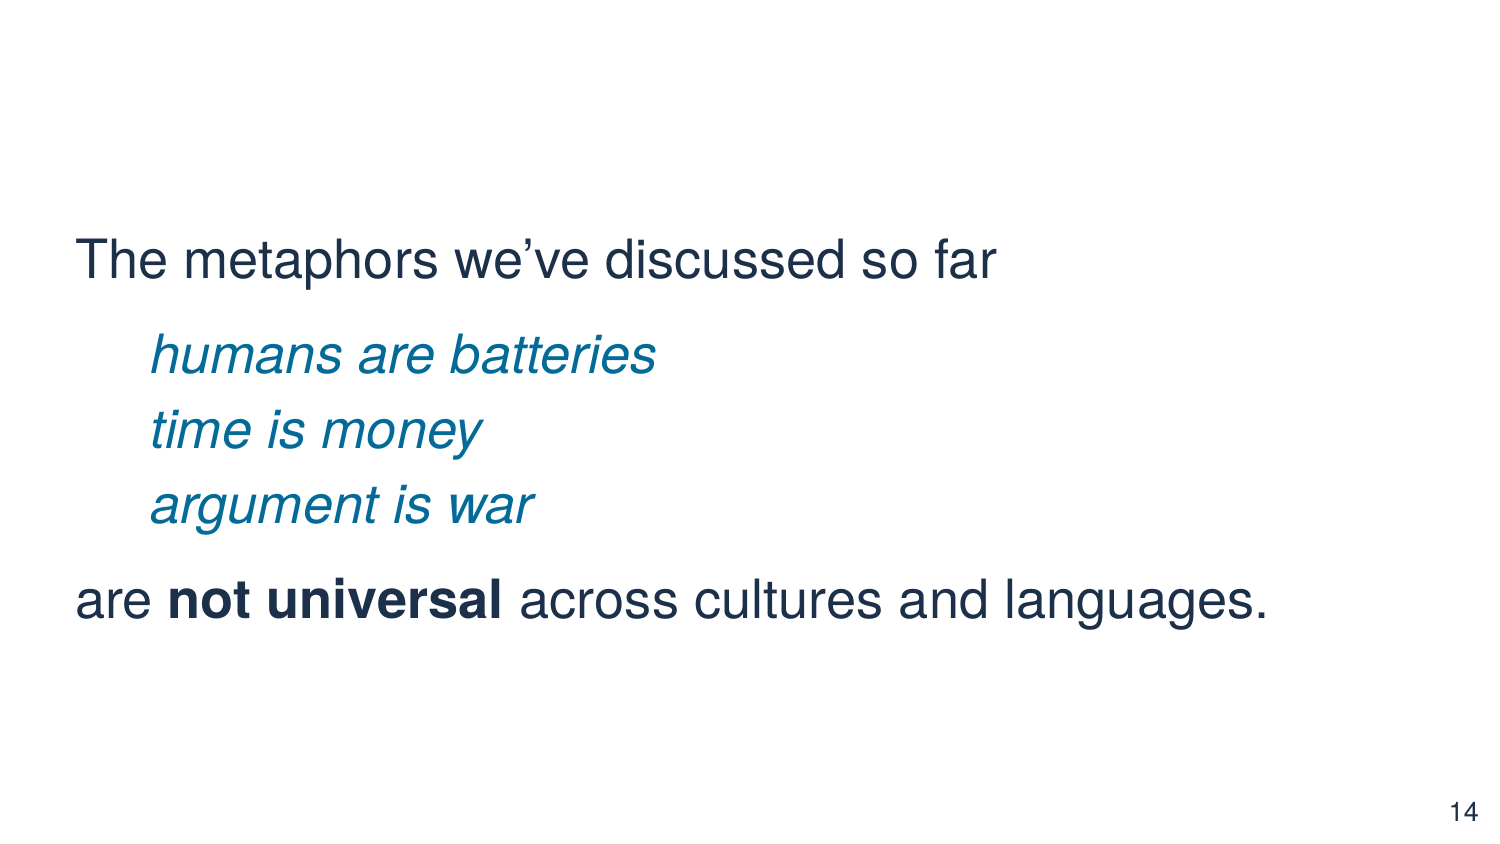

# The metaphors we’ve discussed so far
humans are batteries
time is money
argument is war
are not universal across cultures and languages.
14